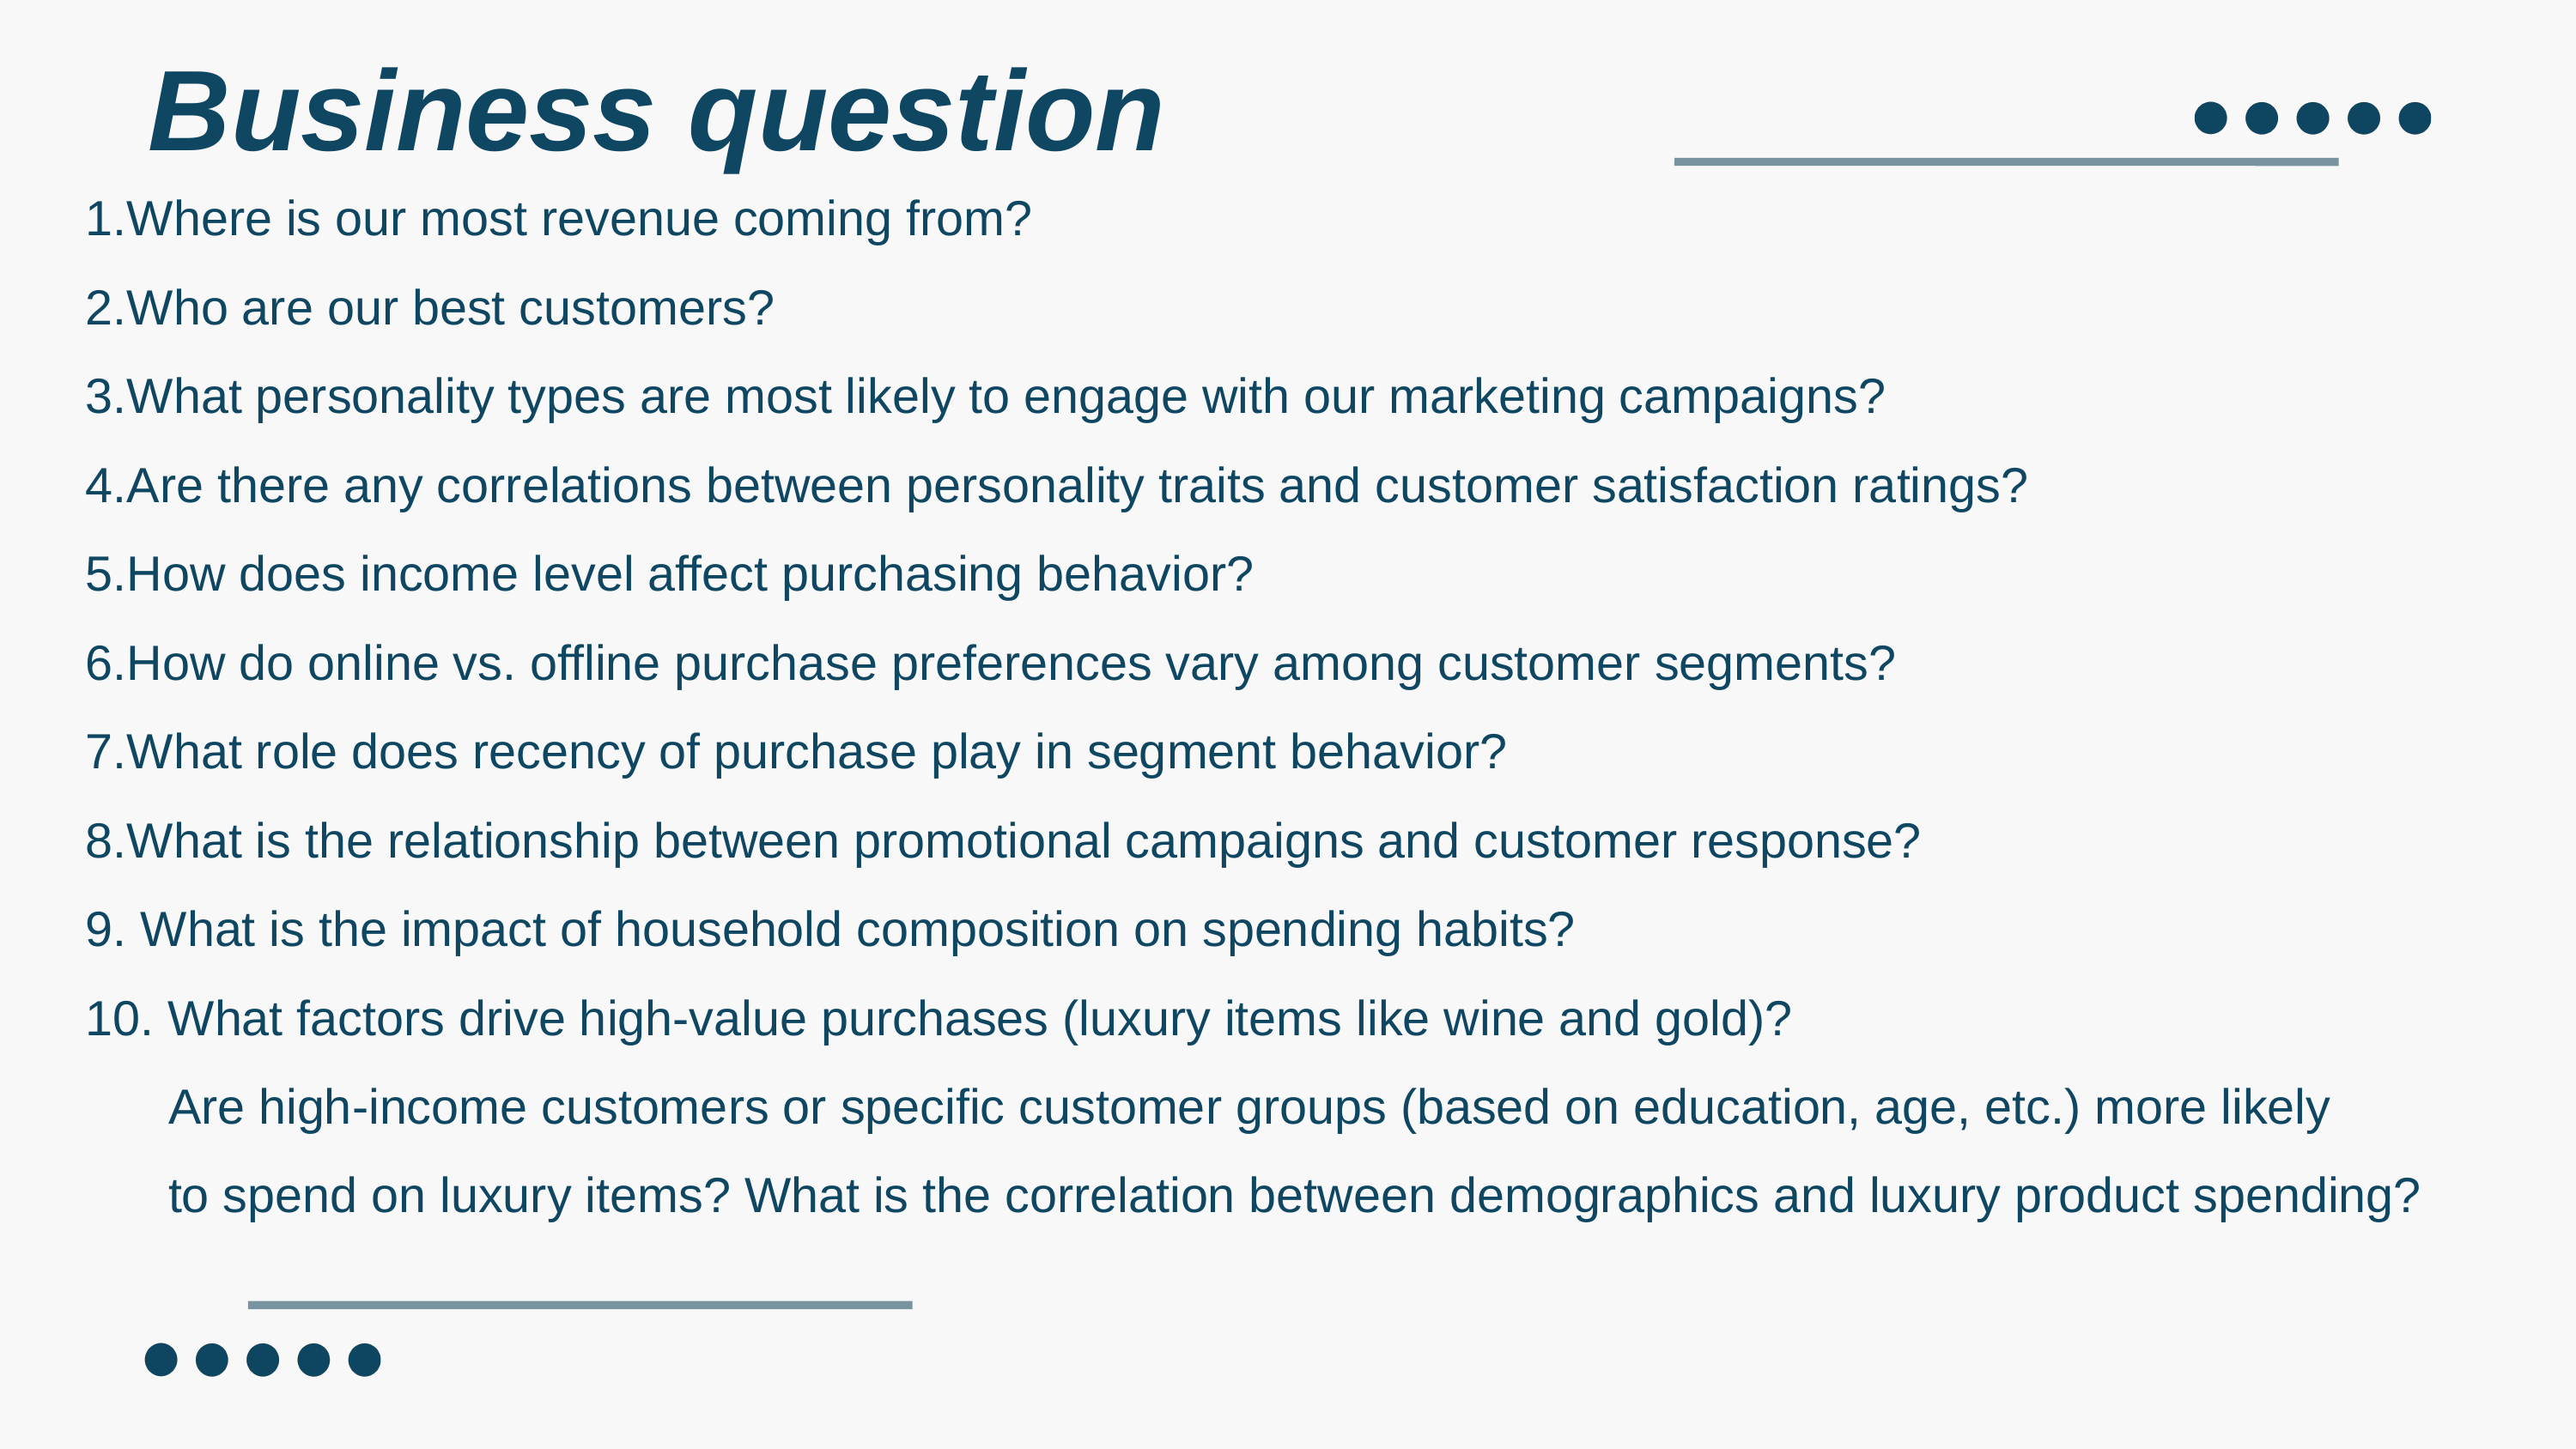

Business question

1.Where is our most revenue coming from?
2.Who are our best customers?
3.What personality types are most likely to engage with our marketing campaigns?
4.Are there any correlations between personality traits and customer satisfaction ratings?
5.How does income level affect purchasing behavior?
6.How do online vs. offline purchase preferences vary among customer segments?
7.What role does recency of purchase play in segment behavior?
8.What is the relationship between promotional campaigns and customer response?
9. What is the impact of household composition on spending habits?
10. What factors drive high-value purchases (luxury items like wine and gold)?
      Are high-income customers or specific customer groups (based on education, age, etc.) more likely
      to spend on luxury items? What is the correlation between demographics and luxury product spending?